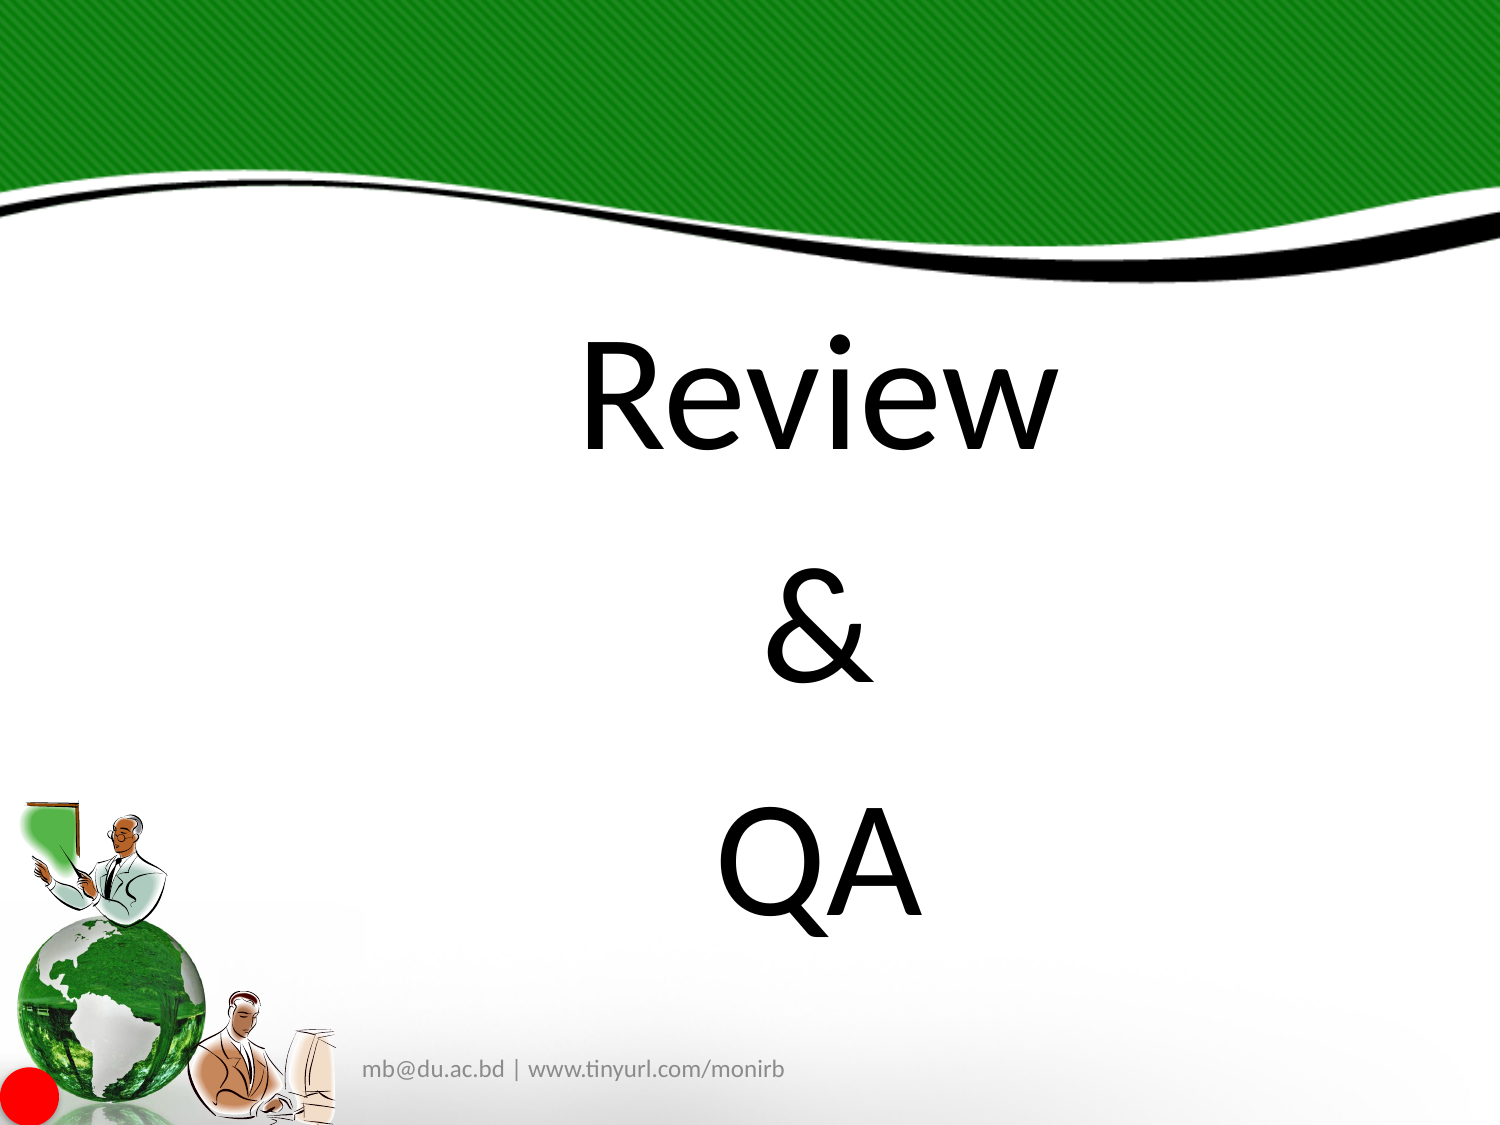

#
Review
&
QA
mb@du.ac.bd | www.tinyurl.com/monirb